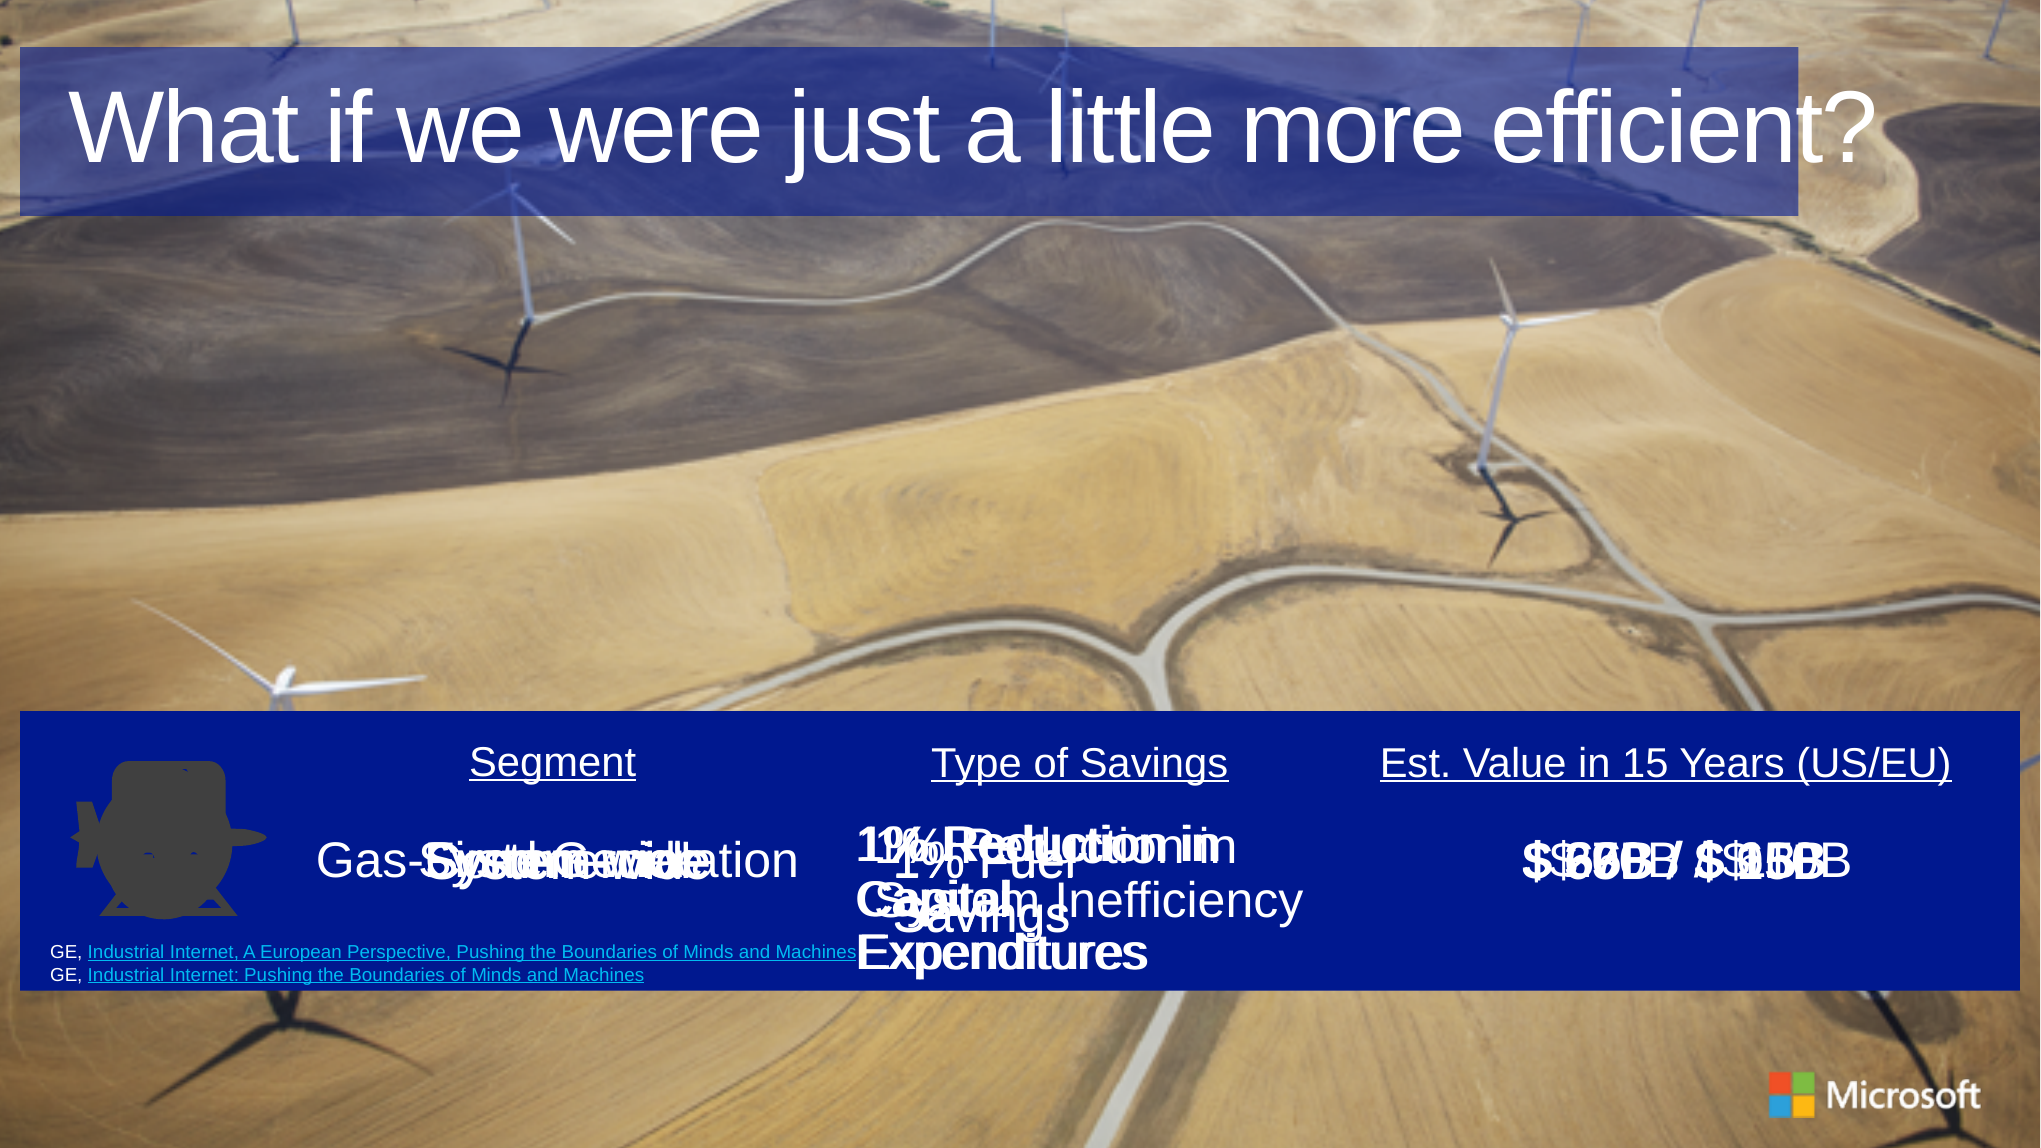

What if we were just a little more efficient?

Segment
Type of Savings
Est. Value in 15 Years (US/EU)

1% Reduction in Capital Expenditures
System-wide
$ 90B / $ 10B
1% Reduction in Capital Expenditures
System-wide
$ 27B / $ 6B
1% Reduction in System Inefficiency
System-wide
$ 63B / $ 15B

Gas-Fired Generation
1% Fuel Savings
$ 66B / $ 15B
Commercial
1% Fuel Savings
$ 30B / $ 9B
GE, Industrial Internet, A European Perspective, Pushing the Boundaries of Minds and Machines
GE, Industrial Internet: Pushing the Boundaries of Minds and Machines